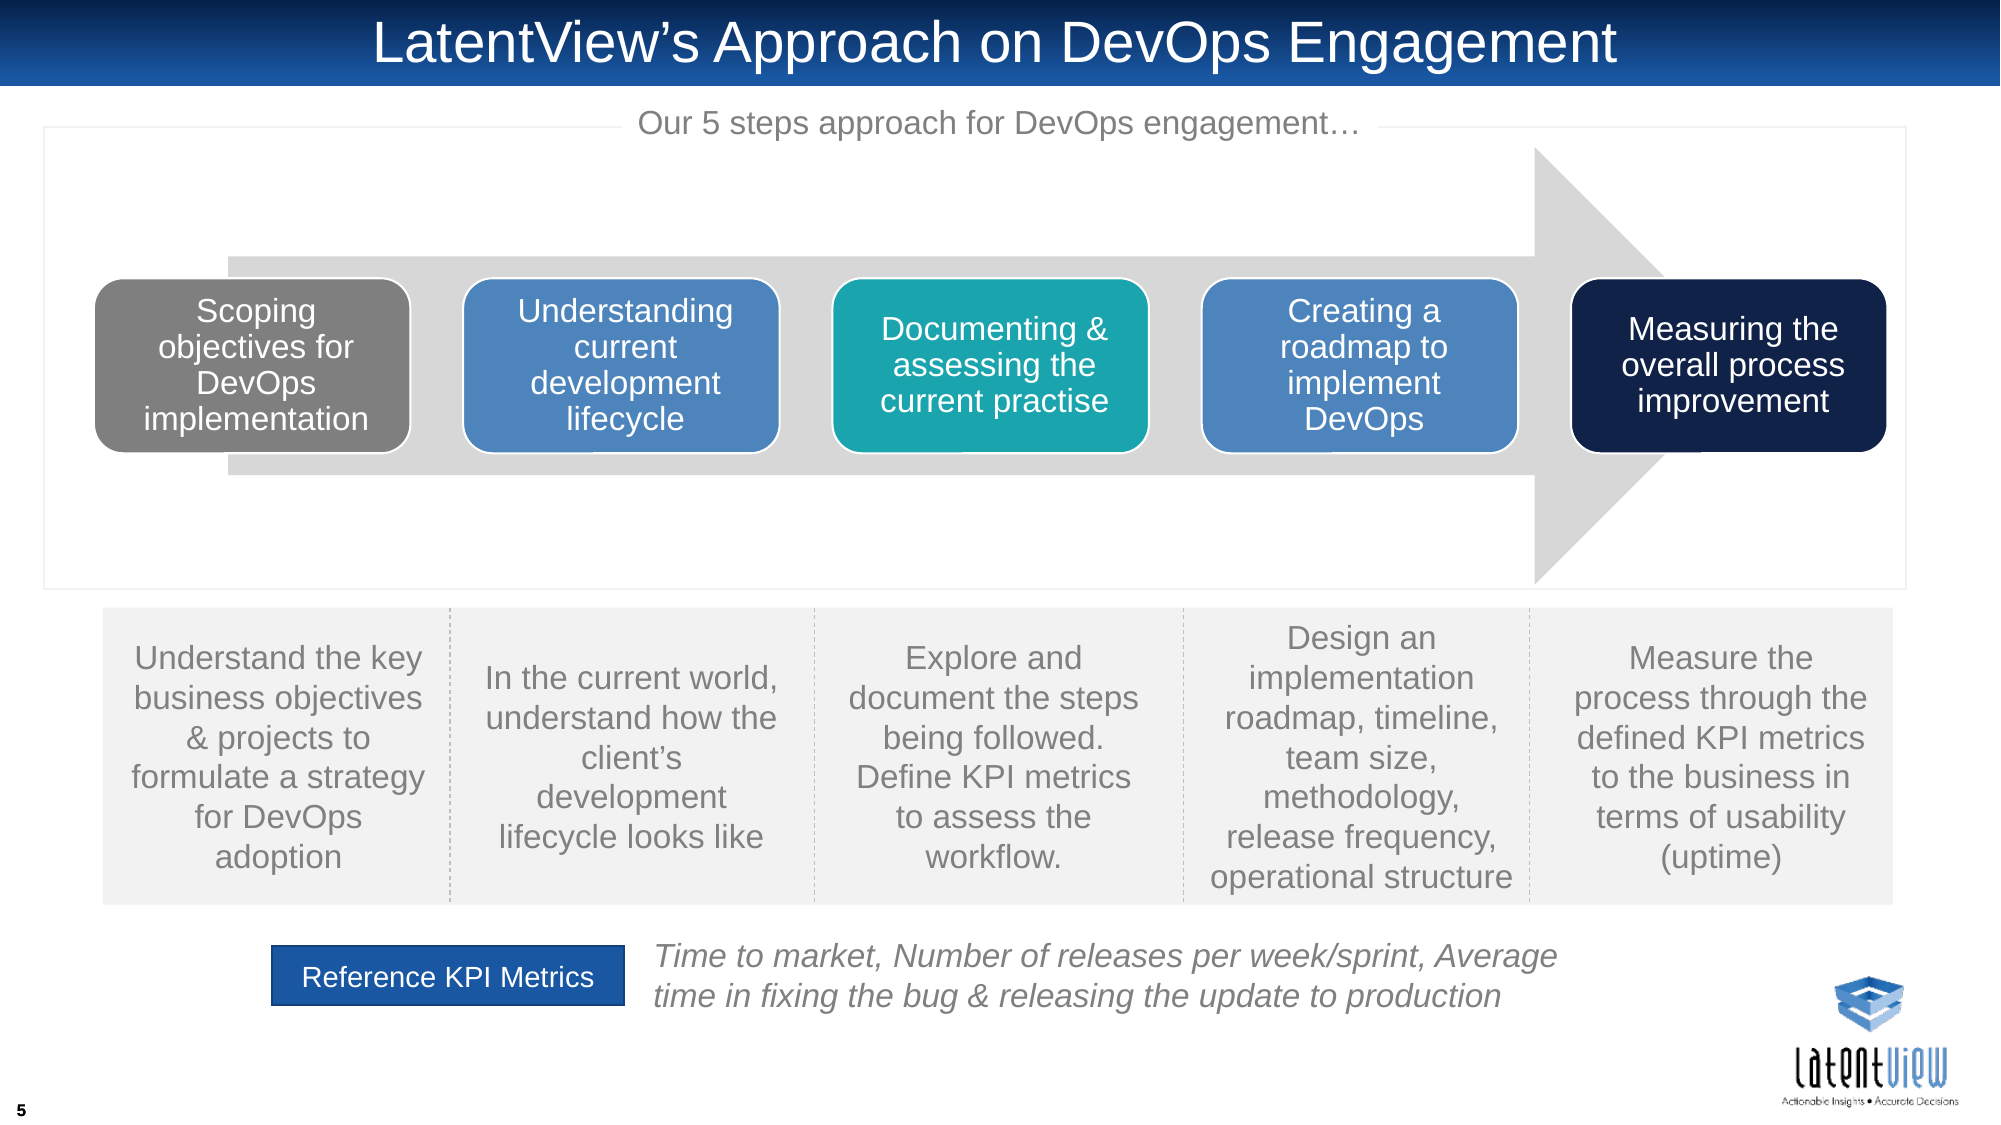

# LatentView’s Approach on DevOps Engagement
Our 5 steps approach for DevOps engagement…

Scoping objectives for DevOps implementation
Understanding current development lifecycle
Documenting & assessing the current practise
Creating a roadmap to implement DevOps
Measuring the overall process improvement

Design an implementation roadmap, timeline, team size, methodology, release frequency, operational structure
Measure the process through the defined KPI metrics to the business in terms of usability (uptime)
Understand the key business objectives & projects to formulate a strategy for DevOps adoption
In the current world, understand how the client’s development lifecycle looks like
Explore and document the steps being followed. Define KPI metrics to assess the workflow.
Time to market, Number of releases per week/sprint, Average time in fixing the bug & releasing the update to production
Reference KPI Metrics